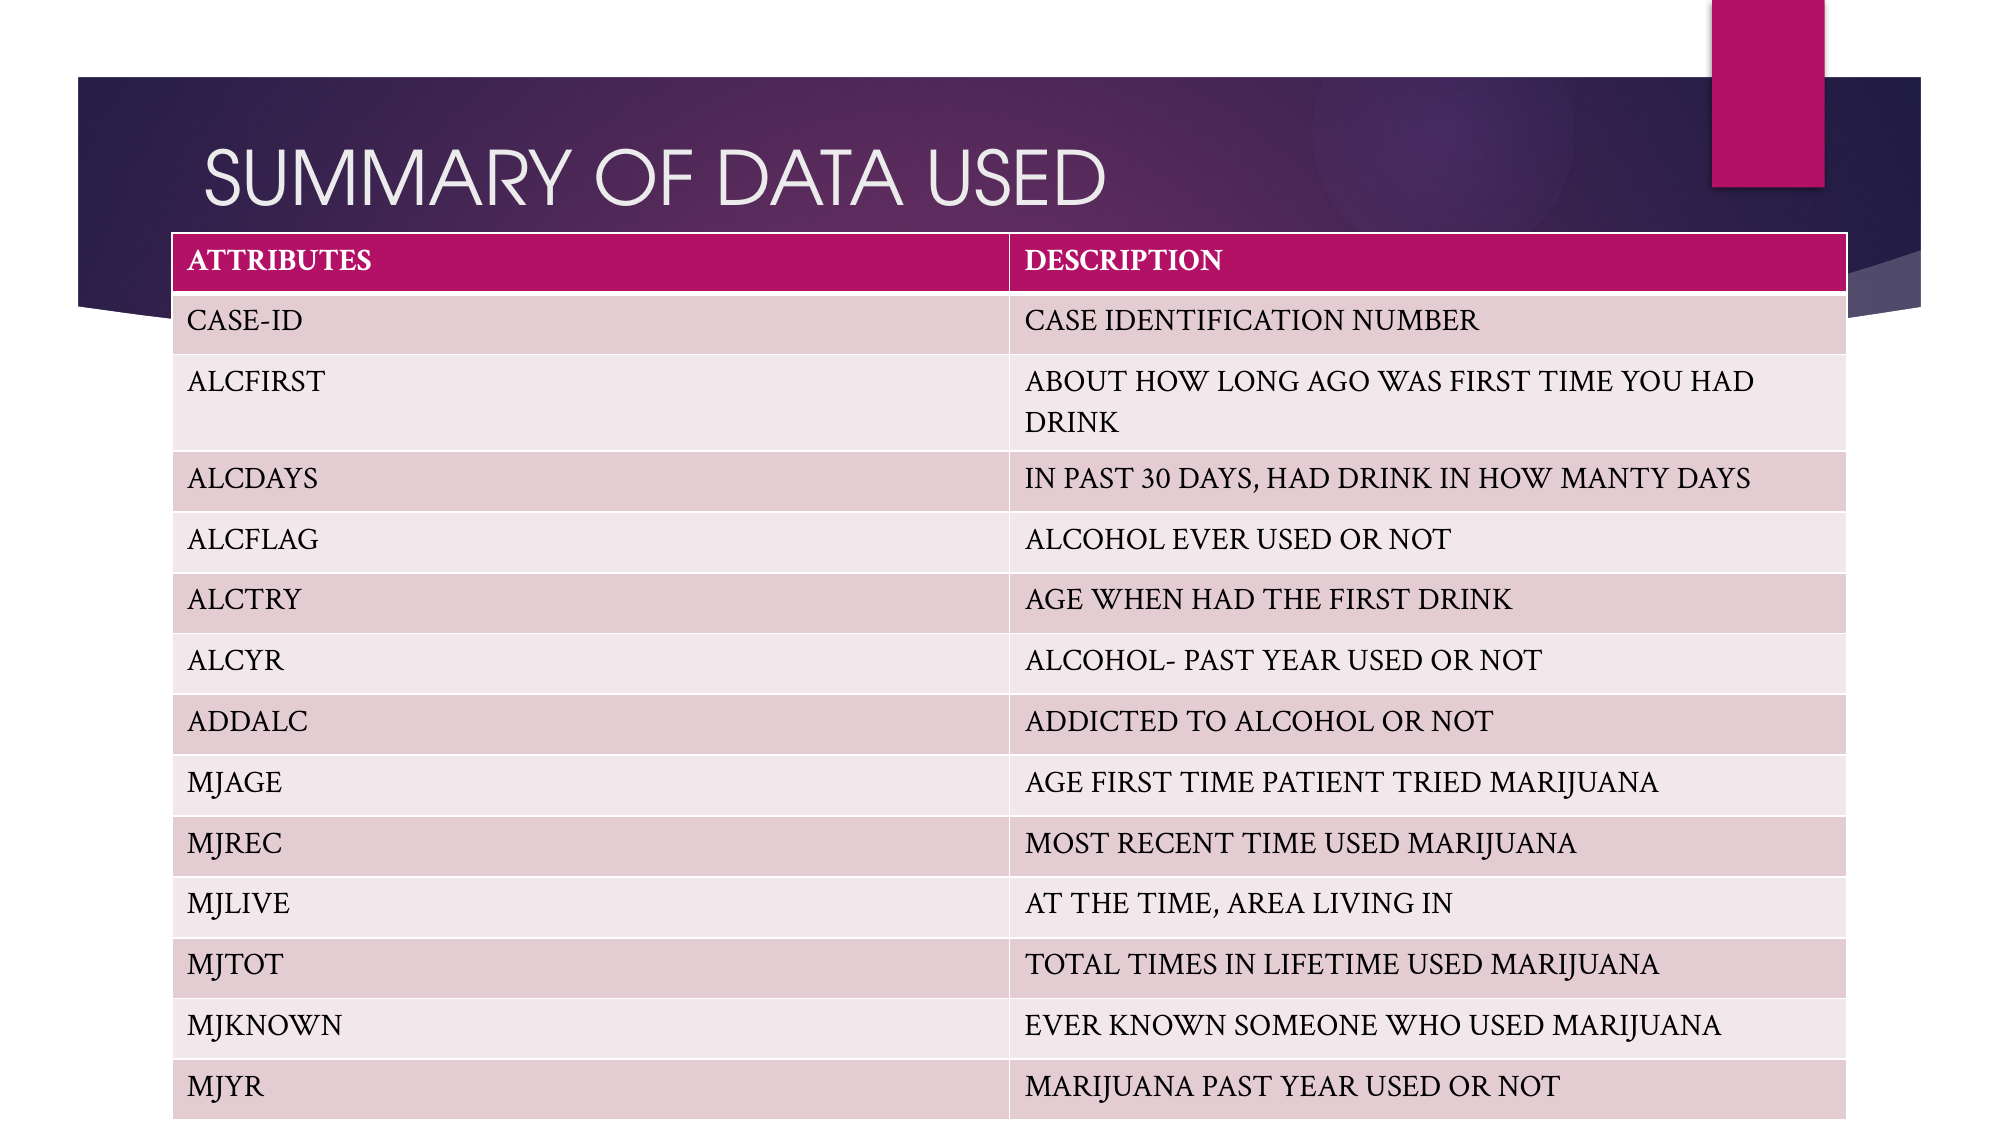

# SUMMARY OF DATA USED
| ATTRIBUTES | DESCRIPTION |
| --- | --- |
| CASE-ID | CASE IDENTIFICATION NUMBER |
| ALCFIRST | ABOUT HOW LONG AGO WAS FIRST TIME YOU HAD DRINK |
| ALCDAYS | IN PAST 30 DAYS, HAD DRINK IN HOW MANTY DAYS |
| ALCFLAG | ALCOHOL EVER USED OR NOT |
| ALCTRY | AGE WHEN HAD THE FIRST DRINK |
| ALCYR | ALCOHOL- PAST YEAR USED OR NOT |
| ADDALC | ADDICTED TO ALCOHOL OR NOT |
| MJAGE | AGE FIRST TIME PATIENT TRIED MARIJUANA |
| MJREC | MOST RECENT TIME USED MARIJUANA |
| MJLIVE | AT THE TIME, AREA LIVING IN |
| MJTOT | TOTAL TIMES IN LIFETIME USED MARIJUANA |
| MJKNOWN | EVER KNOWN SOMEONE WHO USED MARIJUANA |
| MJYR | MARIJUANA PAST YEAR USED OR NOT |